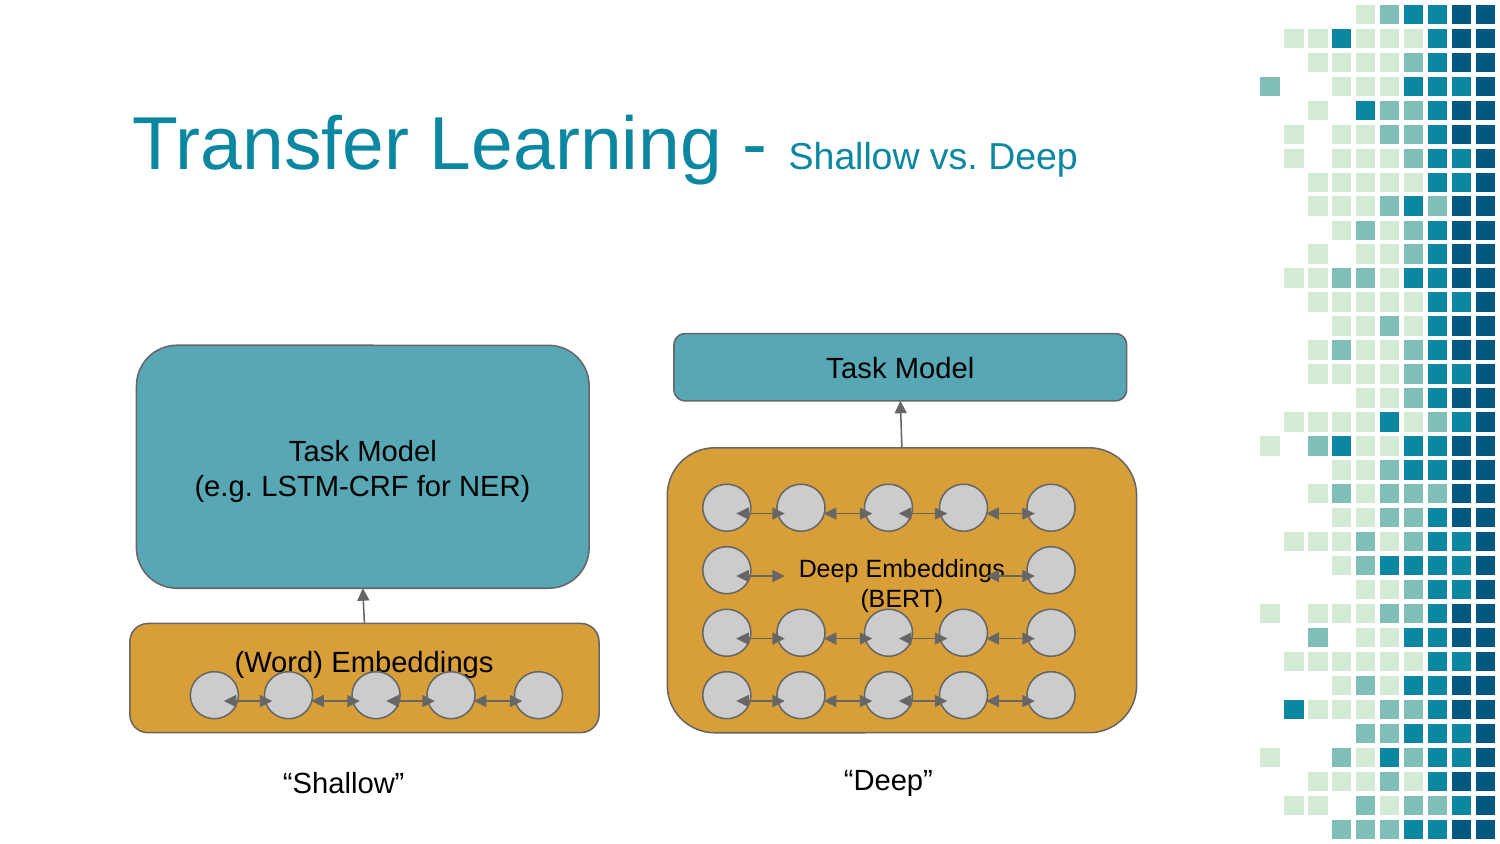

# Transfer Learning - Shallow vs. Deep
Task Model
Task Model
(e.g. LSTM-CRF for NER)
Deep Embeddings
(BERT)

(Word) Embeddings

“Deep”
“Shallow”